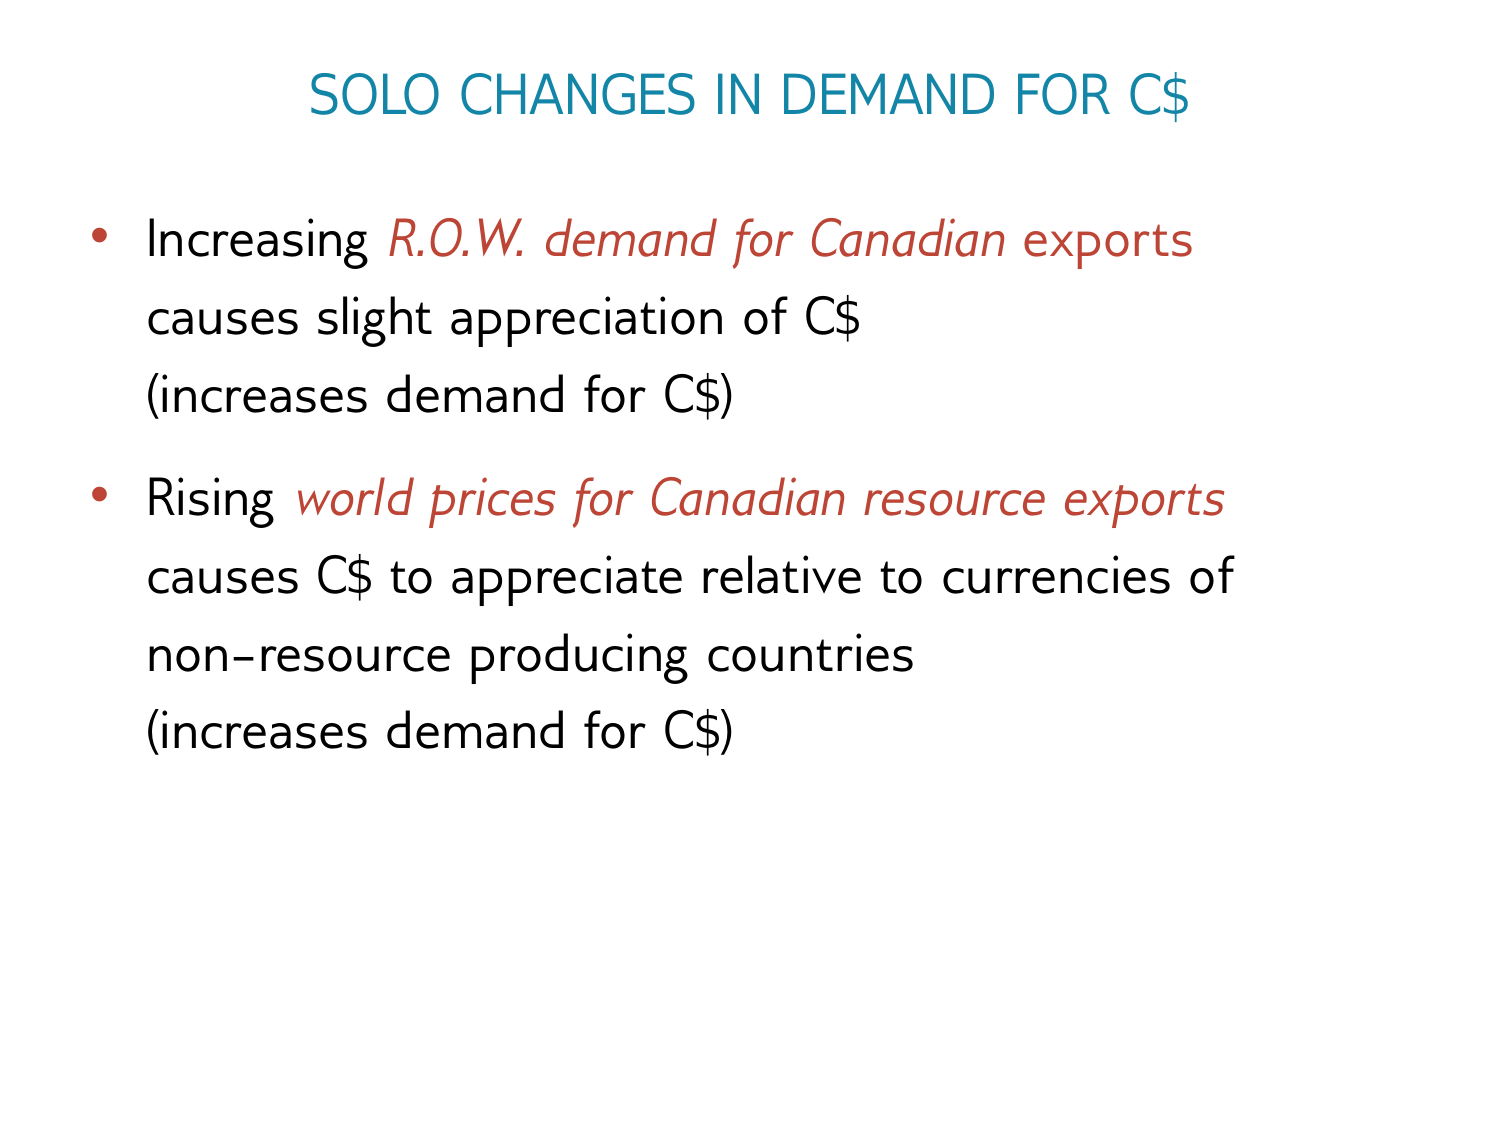

SOLO CHANGES IN DEMAND FOR C$
Increasing R.O.W. demand for Canadian exports causes slight appreciation of C$
(increases demand for C$)
Rising world prices for Canadian resource exports  causes C$ to appreciate relative to currencies of non–resource producing countries
(increases demand for C$)